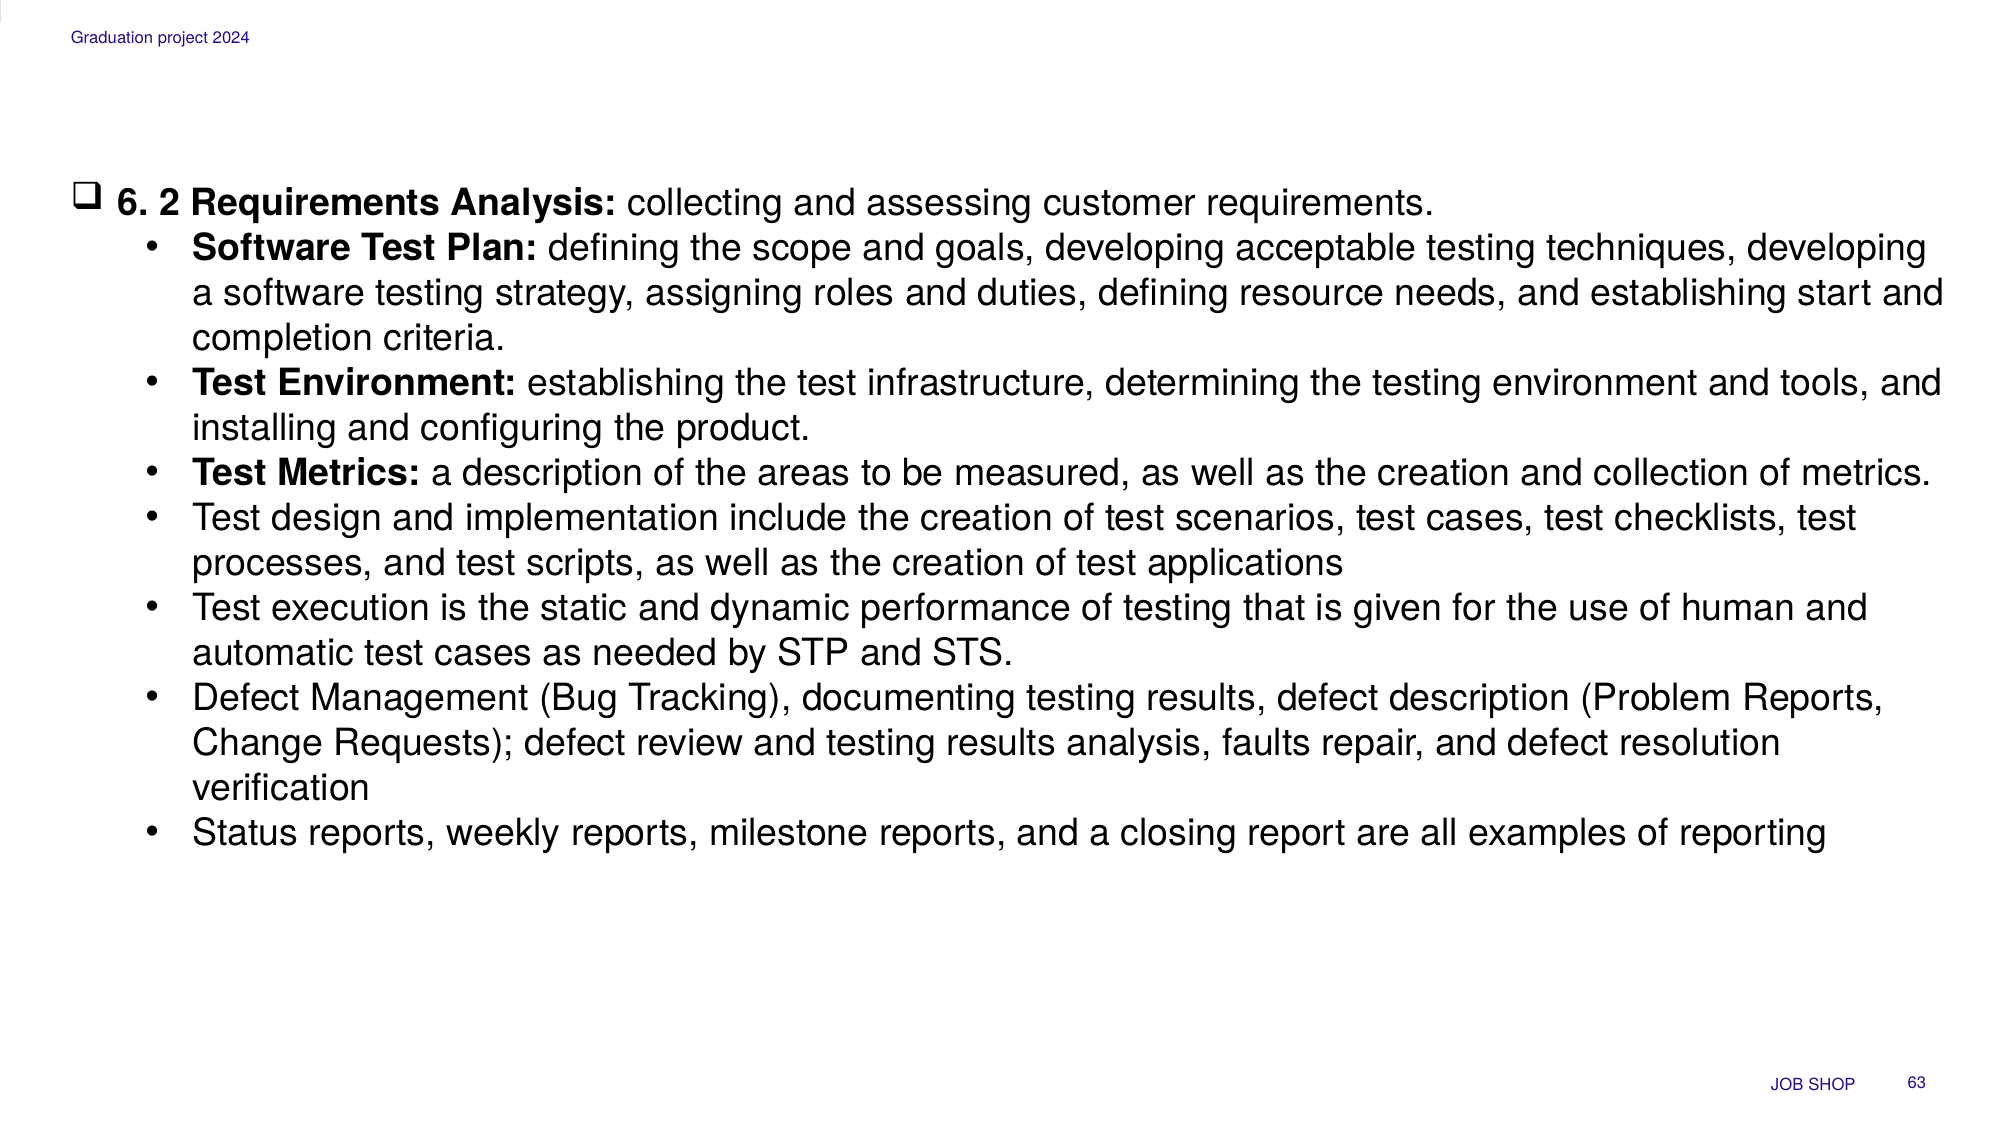

Graduation project 2024
6. 2 Requirements Analysis: collecting and assessing customer requirements.
Software Test Plan: defining the scope and goals, developing acceptable testing techniques, developing a software testing strategy, assigning roles and duties, defining resource needs, and establishing start and completion criteria.
Test Environment: establishing the test infrastructure, determining the testing environment and tools, and installing and configuring the product.
Test Metrics: a description of the areas to be measured, as well as the creation and collection of metrics.
Test design and implementation include the creation of test scenarios, test cases, test checklists, test processes, and test scripts, as well as the creation of test applications
Test execution is the static and dynamic performance of testing that is given for the use of human and automatic test cases as needed by STP and STS.
Defect Management (Bug Tracking), documenting testing results, defect description (Problem Reports, Change Requests); defect review and testing results analysis, faults repair, and defect resolution verification
Status reports, weekly reports, milestone reports, and a closing report are all examples of reporting
Job SHOP
63